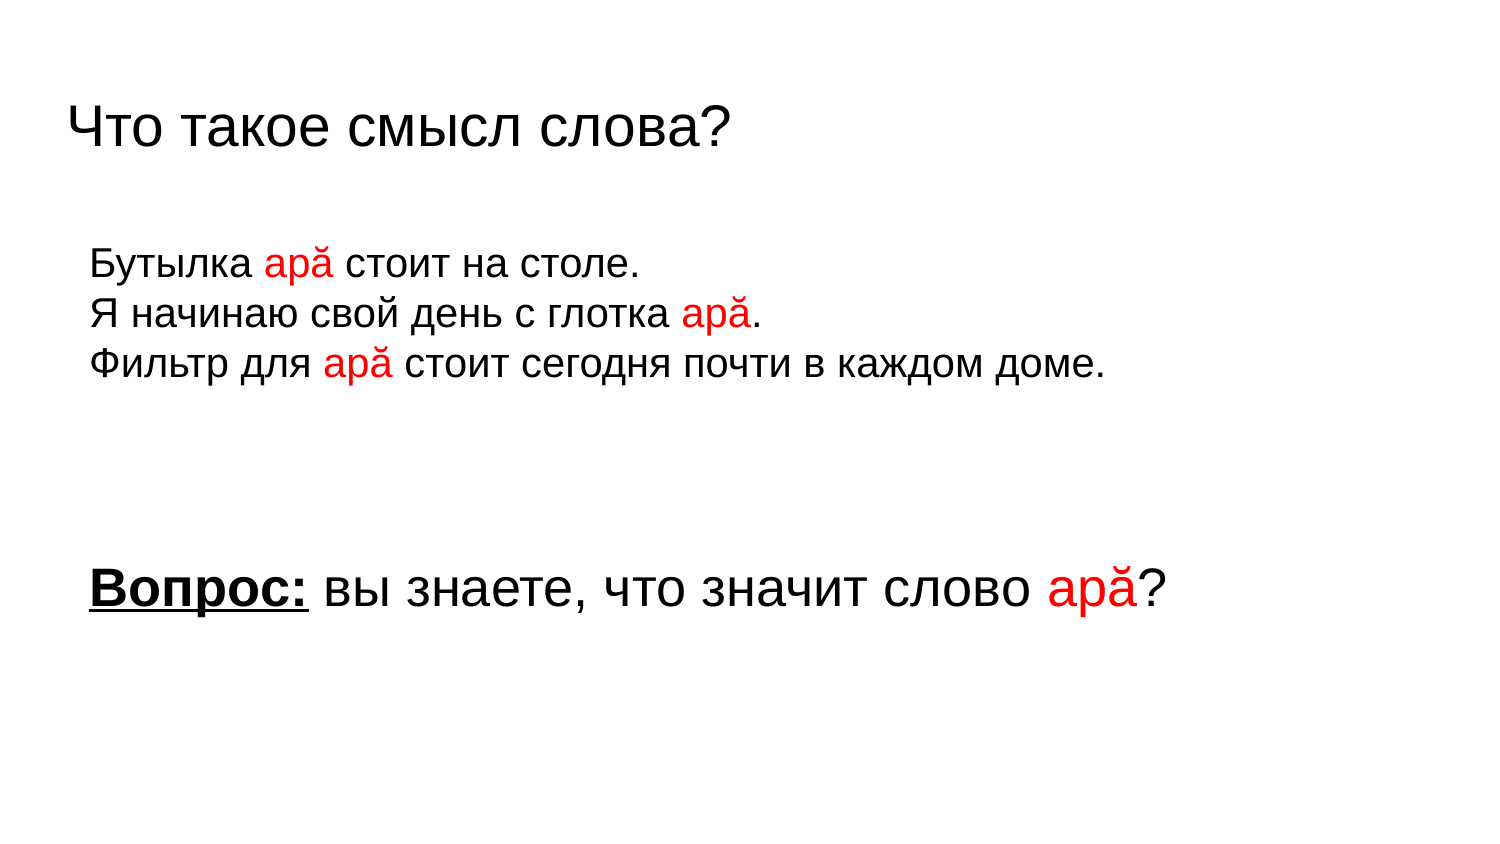

# Что такое смысл слова?
Бутылка apă стоит на столе.
Я начинаю свой день с глотка apă.
Фильтр для apă стоит сегодня почти в каждом доме.
Вопрос: вы знаете, что значит слово apă?